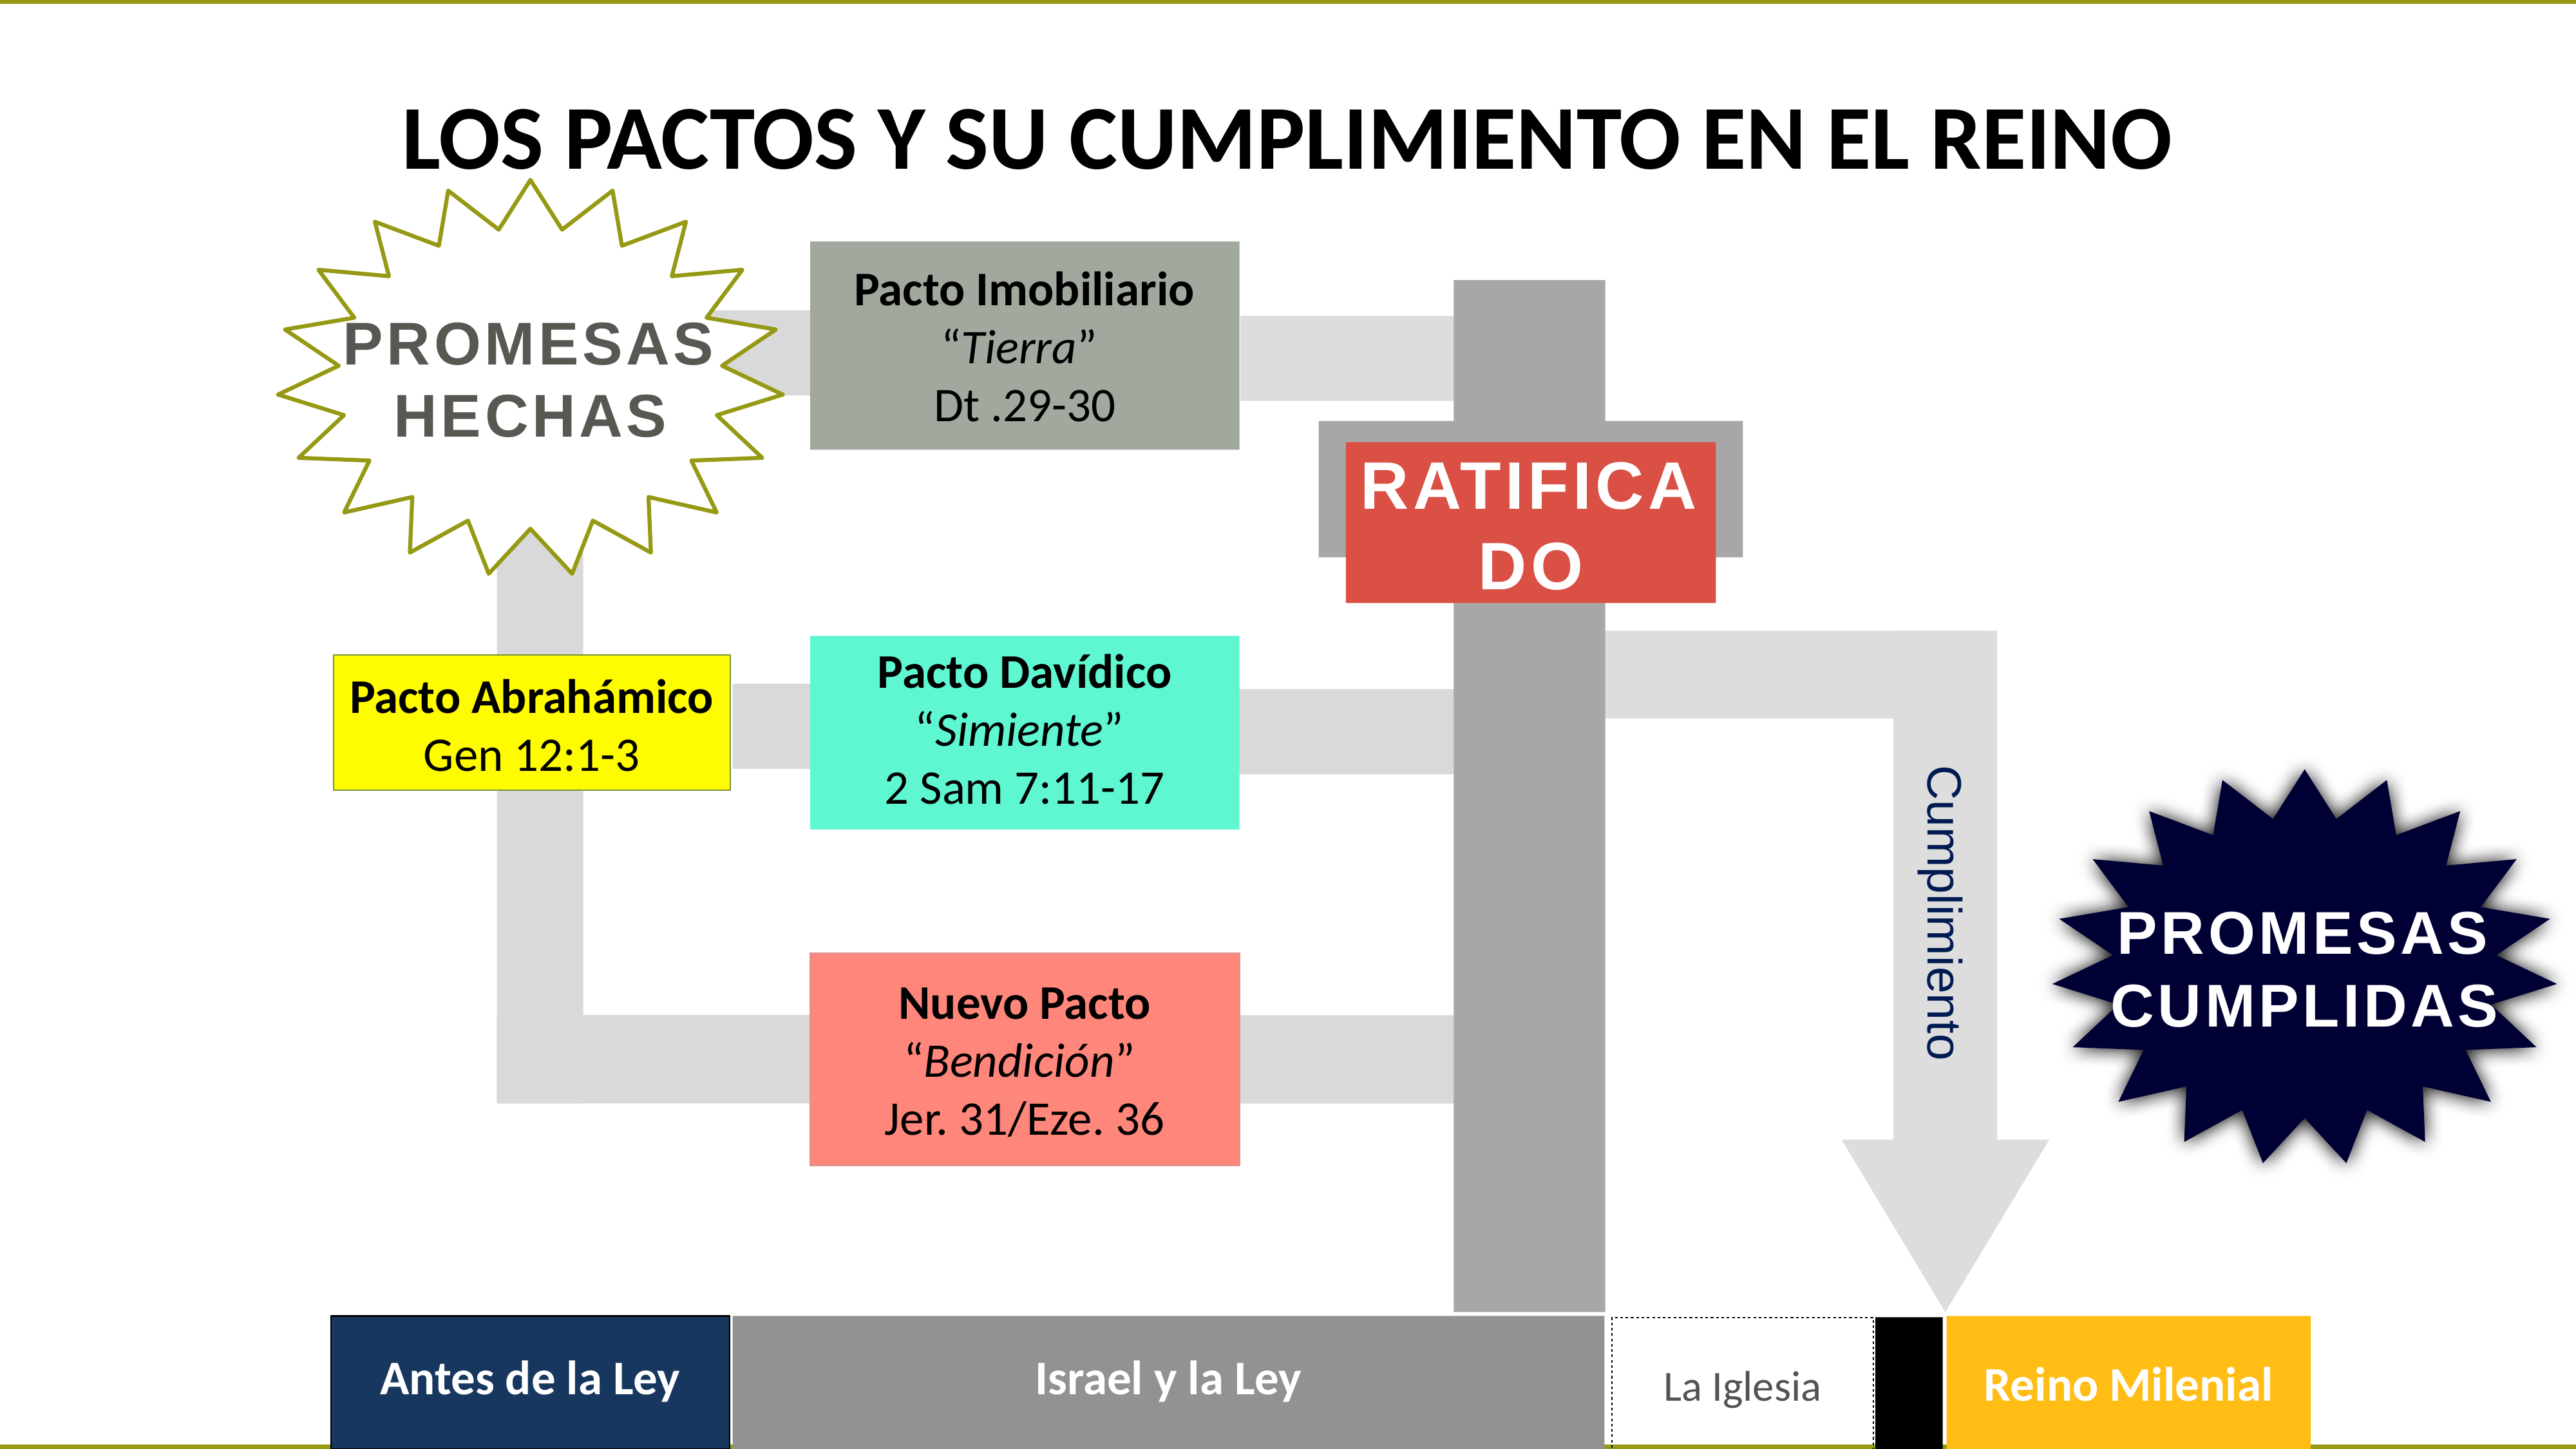

LOS PACTOS Y SU CUMPLIMIENTO EN EL REINO
Promesas hechas

Pacto Imobiliario
“Tierra”
Dt .29-30

Ratificado
Pacto Davídico
“Simiente”
2 Sam 7:11-17

Pacto Abrahámico
Gen 12:1-3

Promesas cumplidas

Cumplimiento

Nuevo Pacto
“Bendición”
Jer. 31/Eze. 36

Antes de la Ley

Israel y la Ley

Reino Milenial

La Iglesia